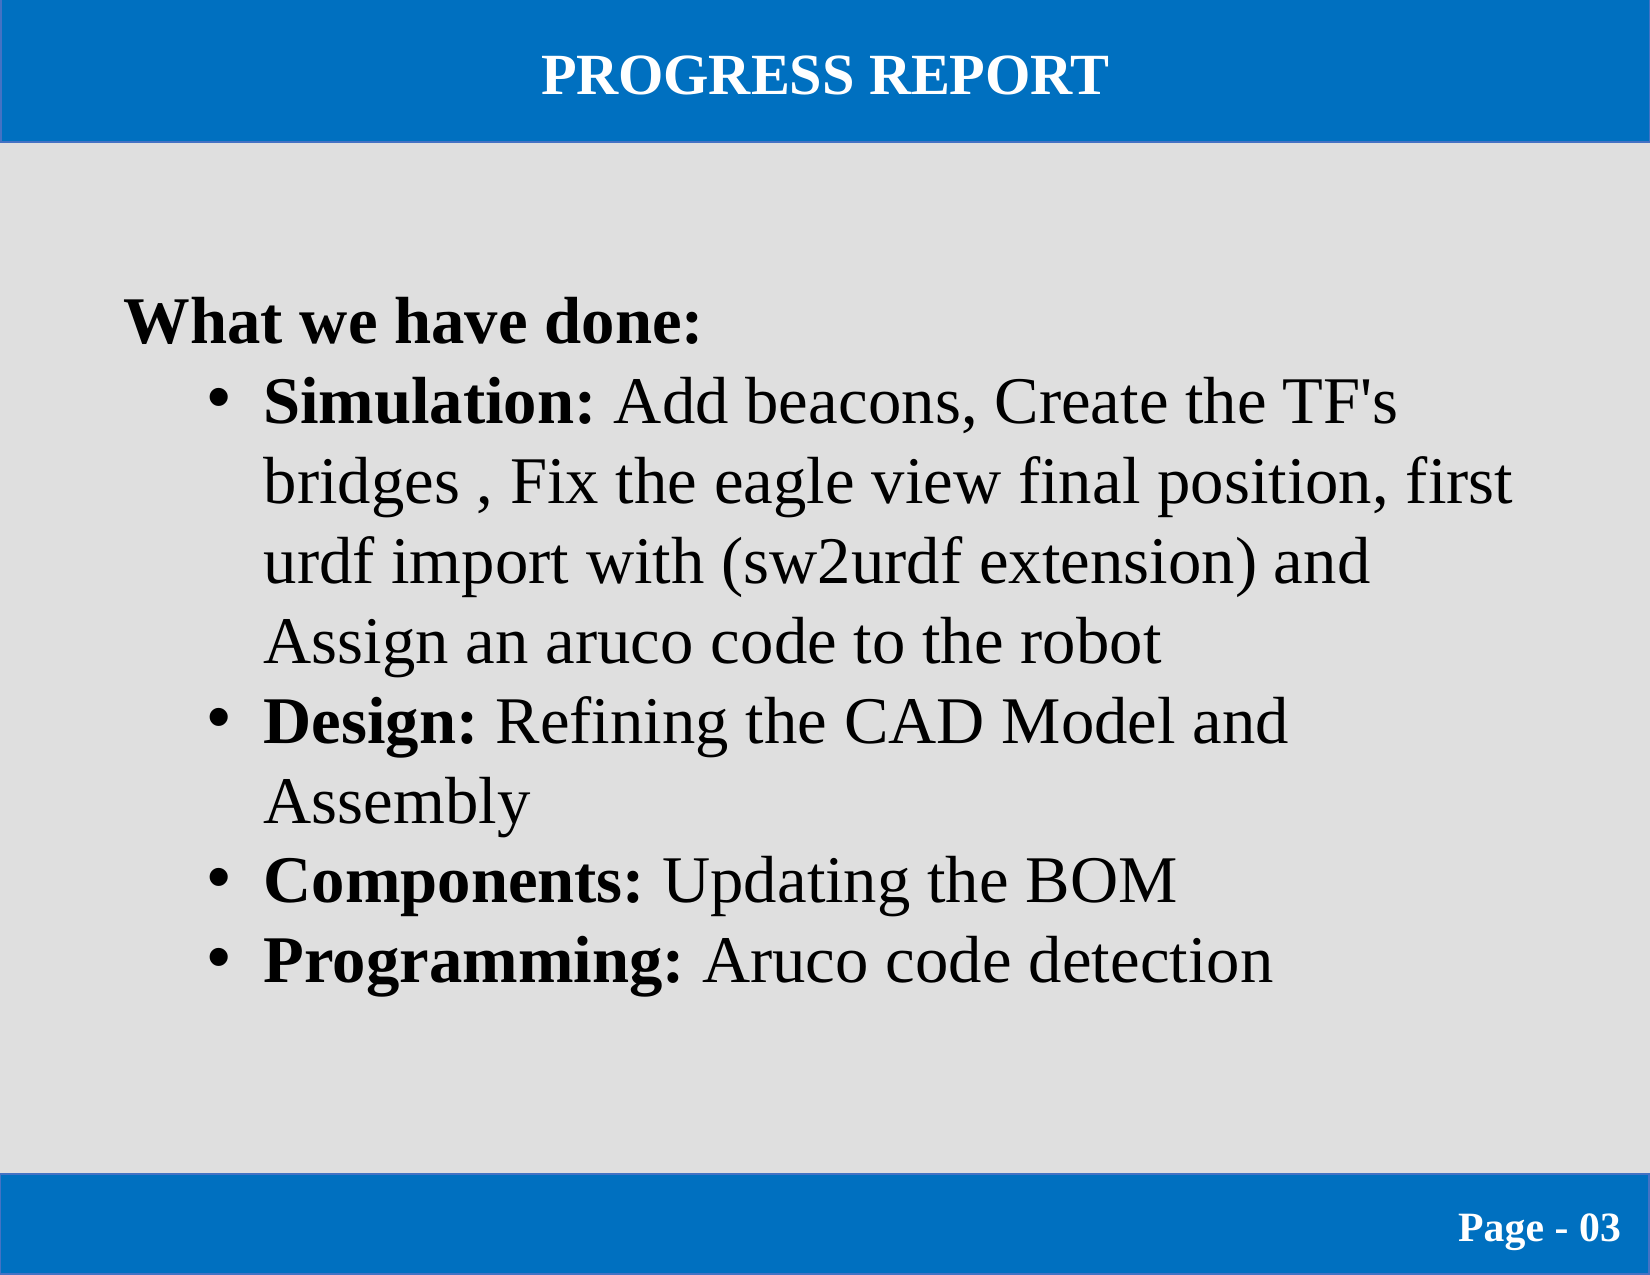

PROGRESS REPORT
What we have done:
Simulation: Add beacons, Create the TF's bridges , Fix the eagle view final position, first urdf import with (sw2urdf extension) and Assign an aruco code to the robot
Design: Refining the CAD Model and Assembly
Components: Updating the BOM
Programming: Aruco code detection
                                      Page - 03